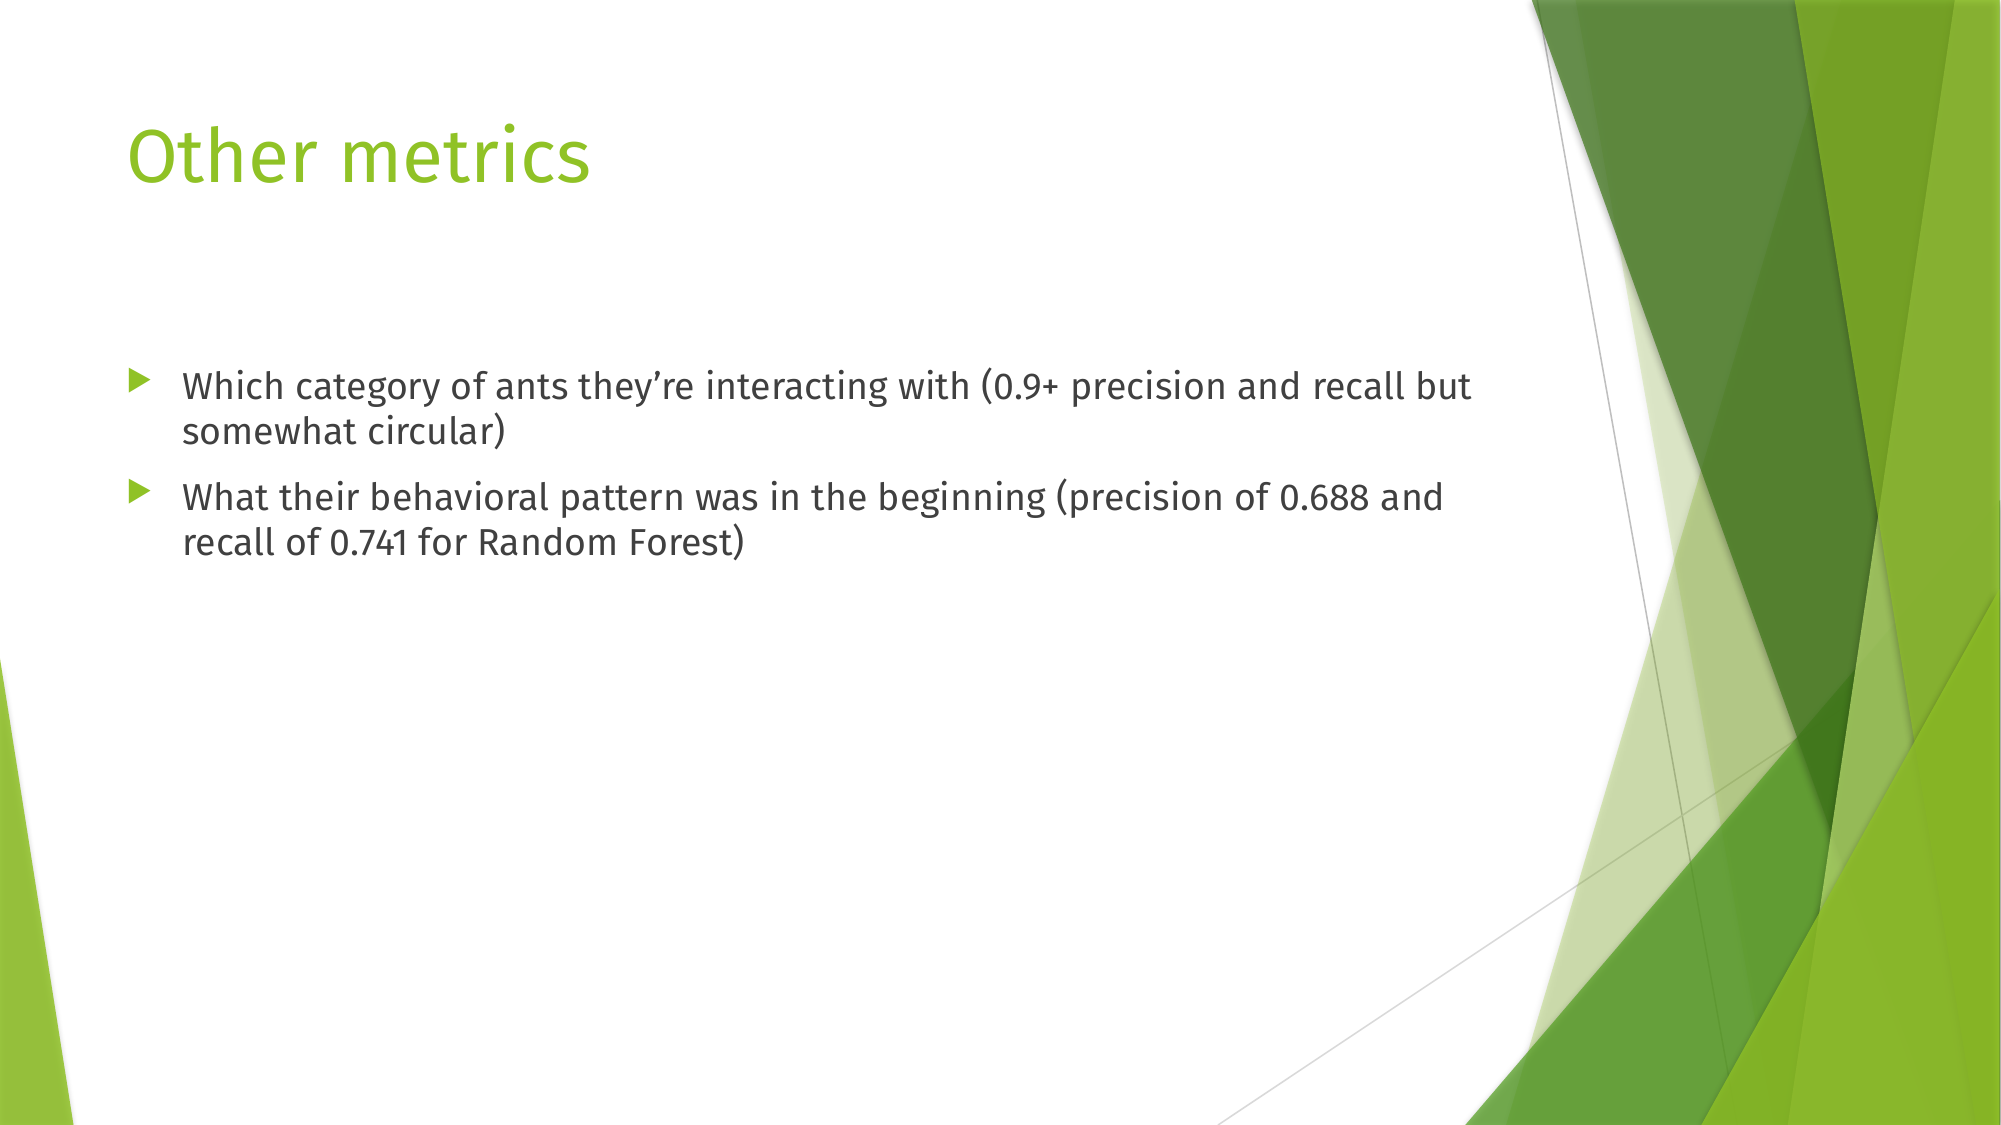

# Other metrics
Which category of ants they’re interacting with (0.9+ precision and recall but somewhat circular)
What their behavioral pattern was in the beginning (precision of 0.688 and recall of 0.741 for Random Forest)